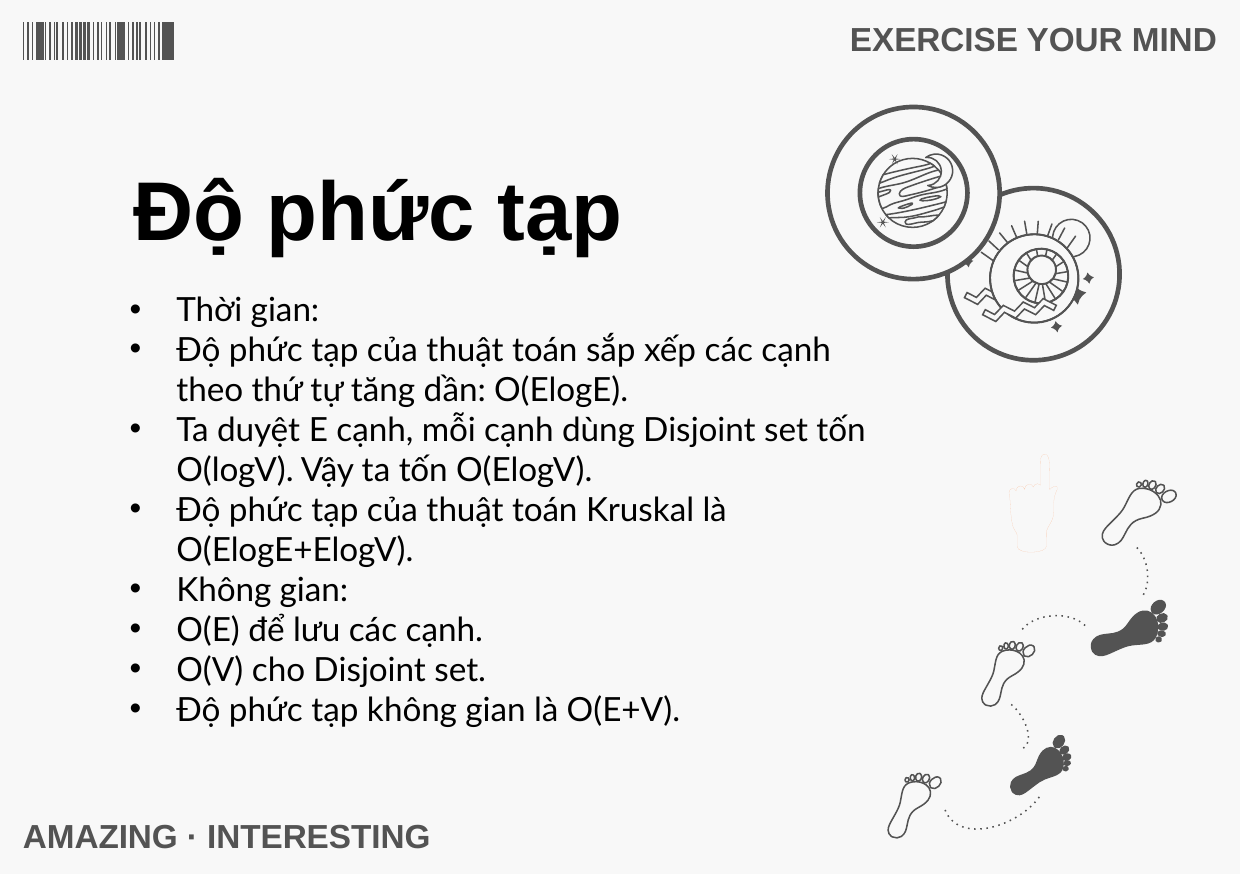

EXERCISE YOUR MIND
# Độ phức tạp

Thời gian:
Độ phức tạp của thuật toán sắp xếp các cạnh theo thứ tự tăng dần: O(ElogE).
Ta duyệt E cạnh, mỗi cạnh dùng Disjoint set tốn O(logV). Vậy ta tốn O(ElogV).
Độ phức tạp của thuật toán Kruskal là O(ElogE+ElogV).
Không gian:
O(E) để lưu các cạnh.
O(V) cho Disjoint set.
Độ phức tạp không gian là O(E+V).

AMAZING · INTERESTING